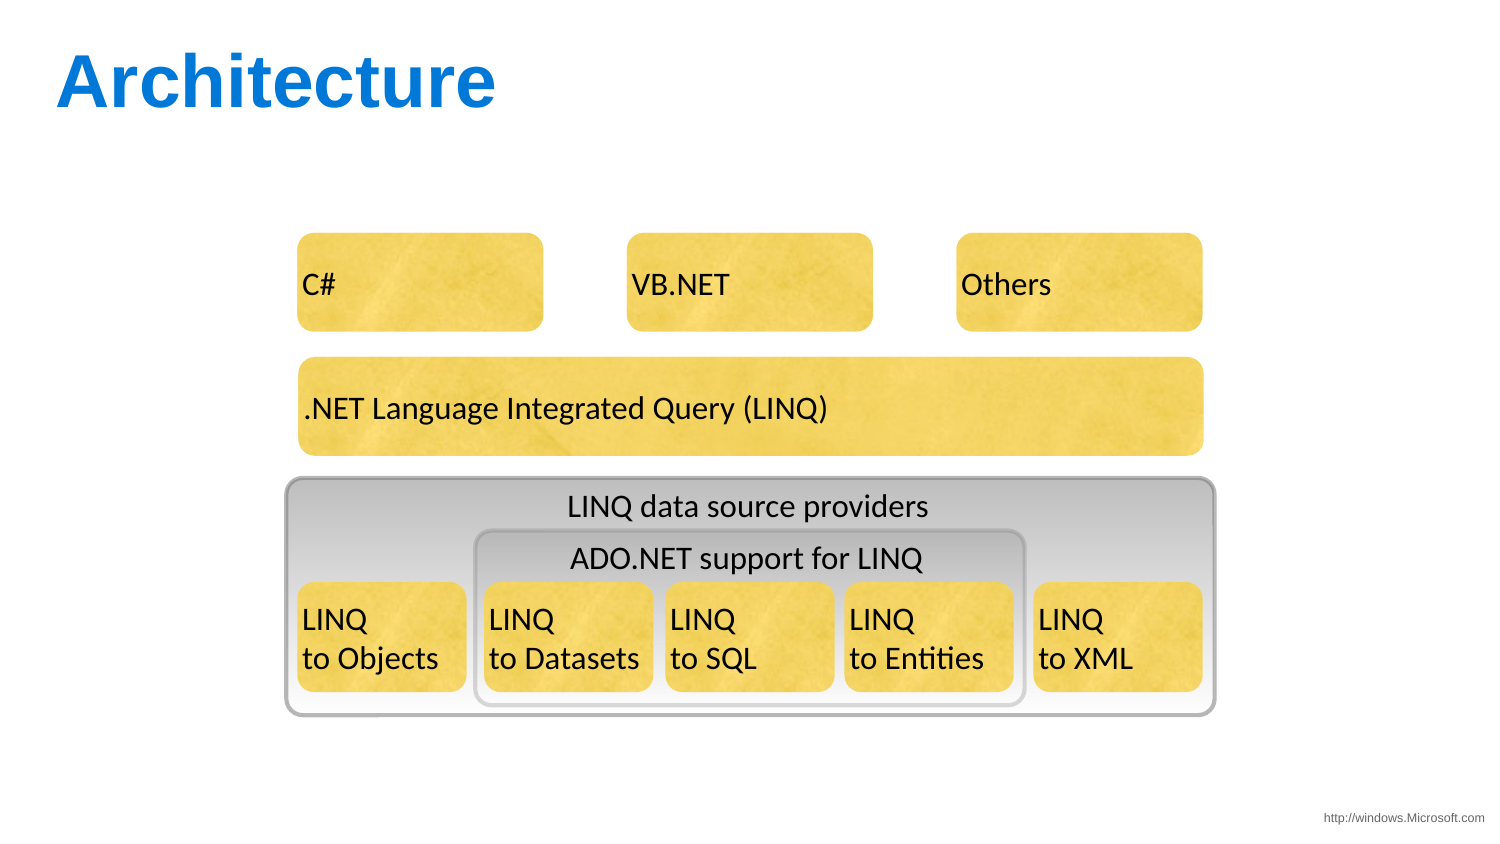

# Architecture
C#
VB.NET
Others
.NET Language Integrated Query (LINQ)

LINQ data source providers

ADO.NET support for LINQ
LINQ
to Objects
LINQ
to Datasets
LINQ
to SQL
LINQ
to Entities
LINQ
to XML